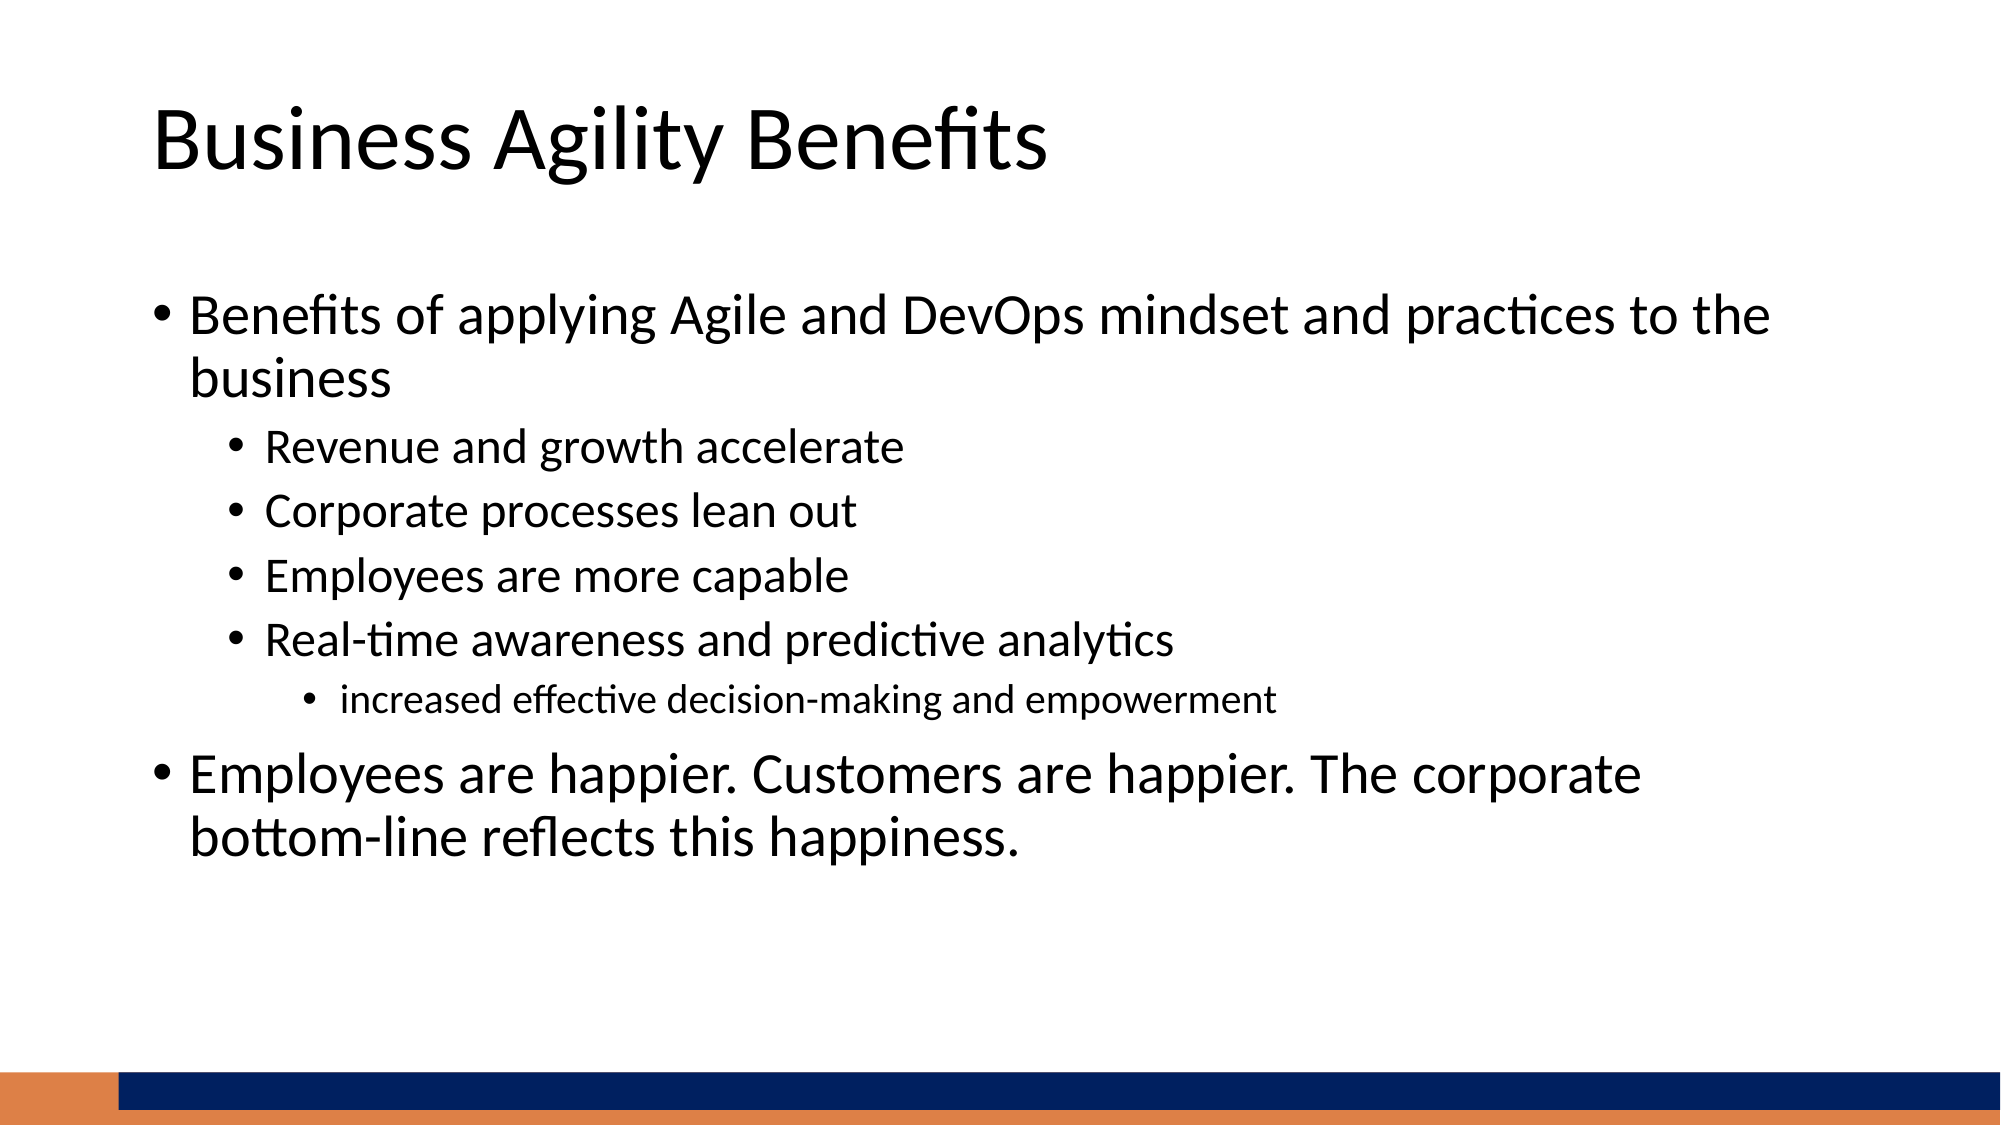

# Business Agility Benefits
Benefits of applying Agile and DevOps mindset and practices to the business
Revenue and growth accelerate
Corporate processes lean out
Employees are more capable
Real-time awareness and predictive analytics
increased effective decision-making and empowerment
Employees are happier. Customers are happier. The corporate bottom-line reflects this happiness.